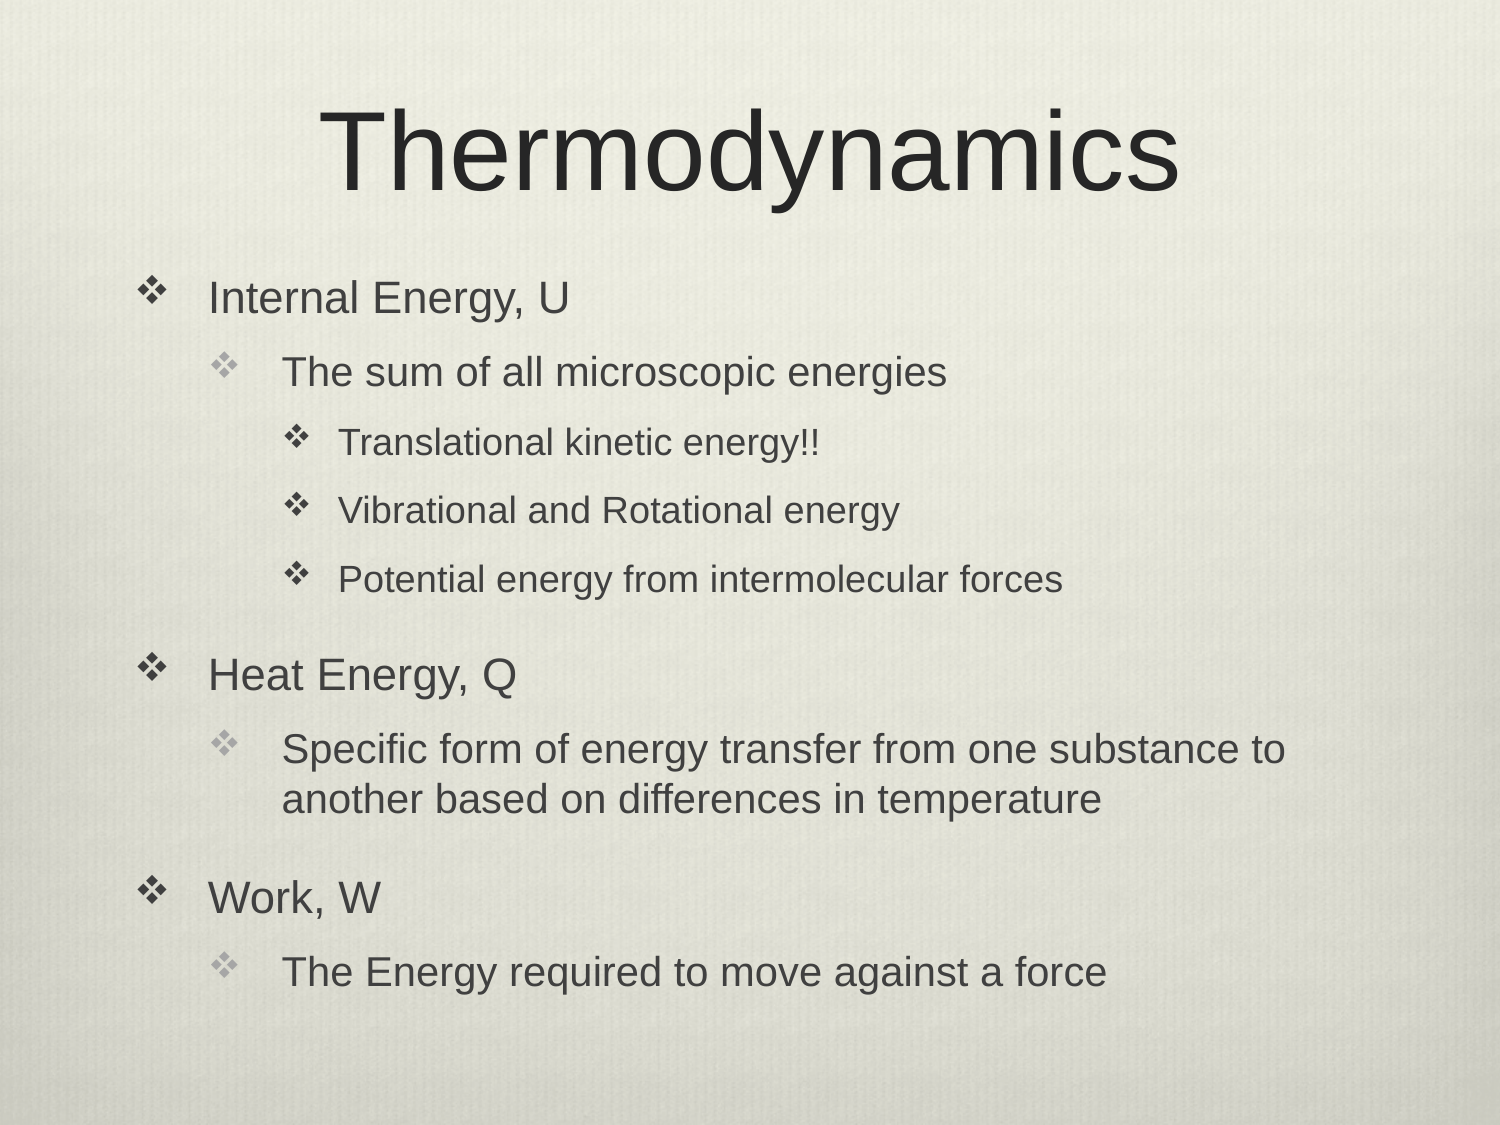

# Thermodynamics
Internal Energy, U
The sum of all microscopic energies
Translational kinetic energy!!
Vibrational and Rotational energy
Potential energy from intermolecular forces
Heat Energy, Q
Specific form of energy transfer from one substance to another based on differences in temperature
Work, W
The Energy required to move against a force